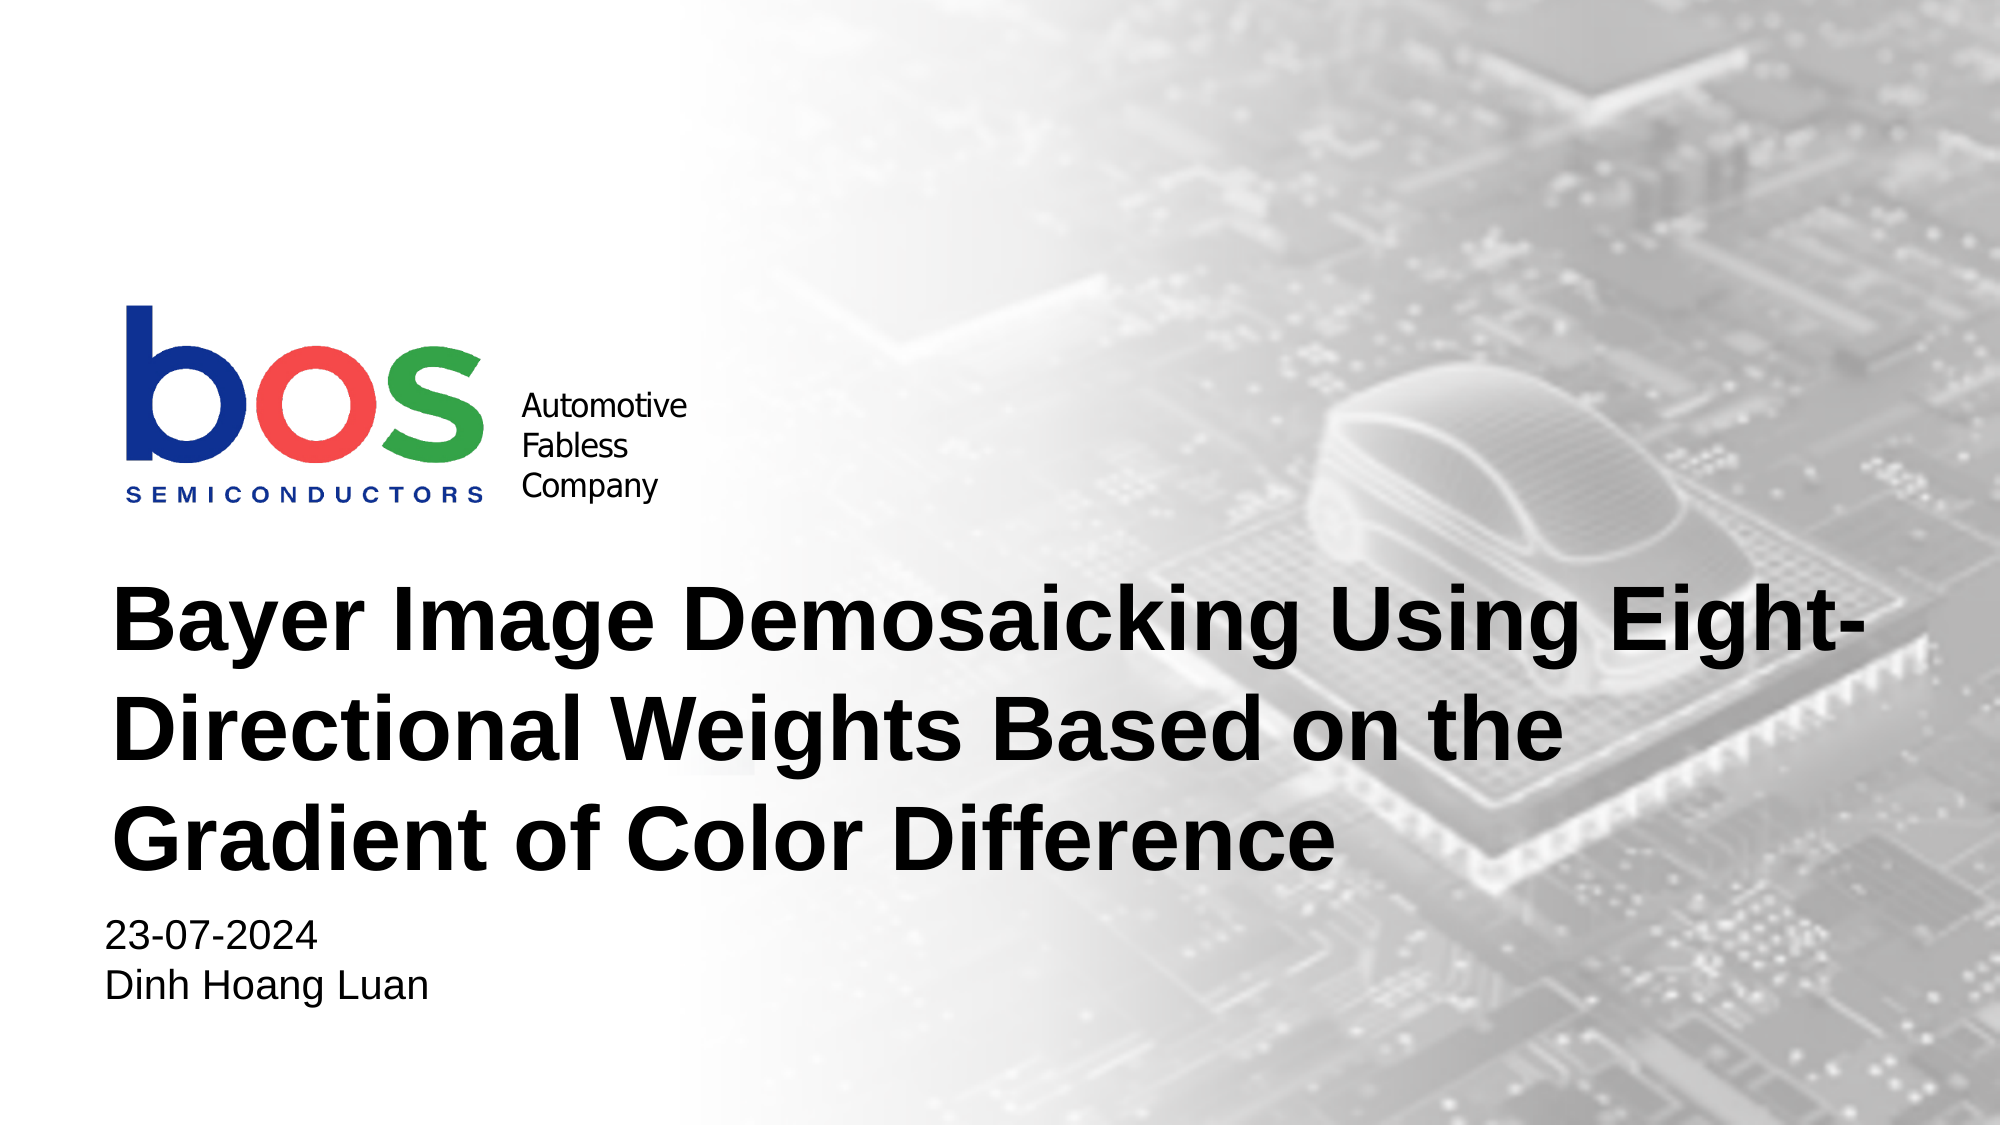

Bayer Image Demosaicking Using Eight-Directional Weights Based on the Gradient of Color Difference
23-07-2024
Dinh Hoang Luan